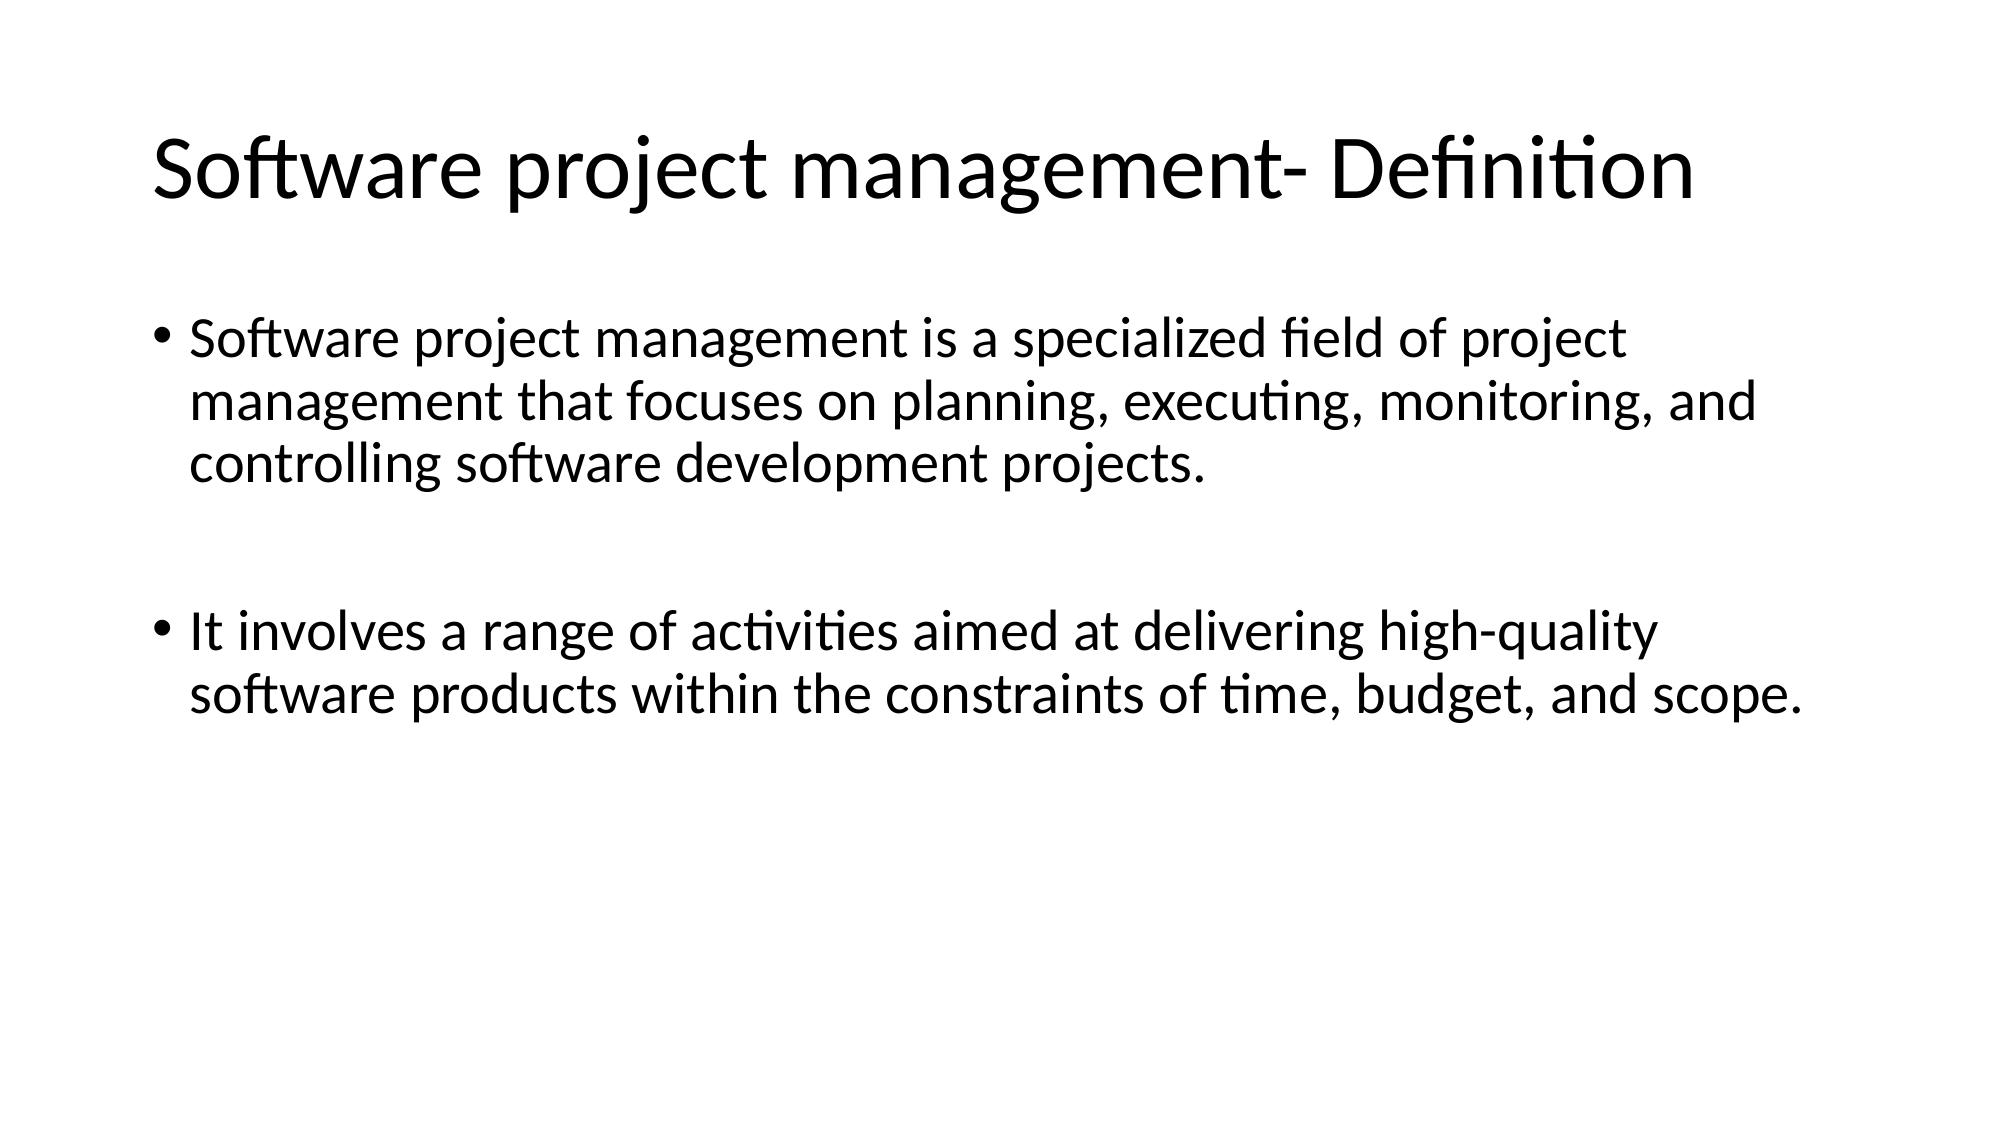

# Software project management- Definition
Software project management is a specialized field of project management that focuses on planning, executing, monitoring, and controlling software development projects.

It involves a range of activities aimed at delivering high-quality software products within the constraints of time, budget, and scope.